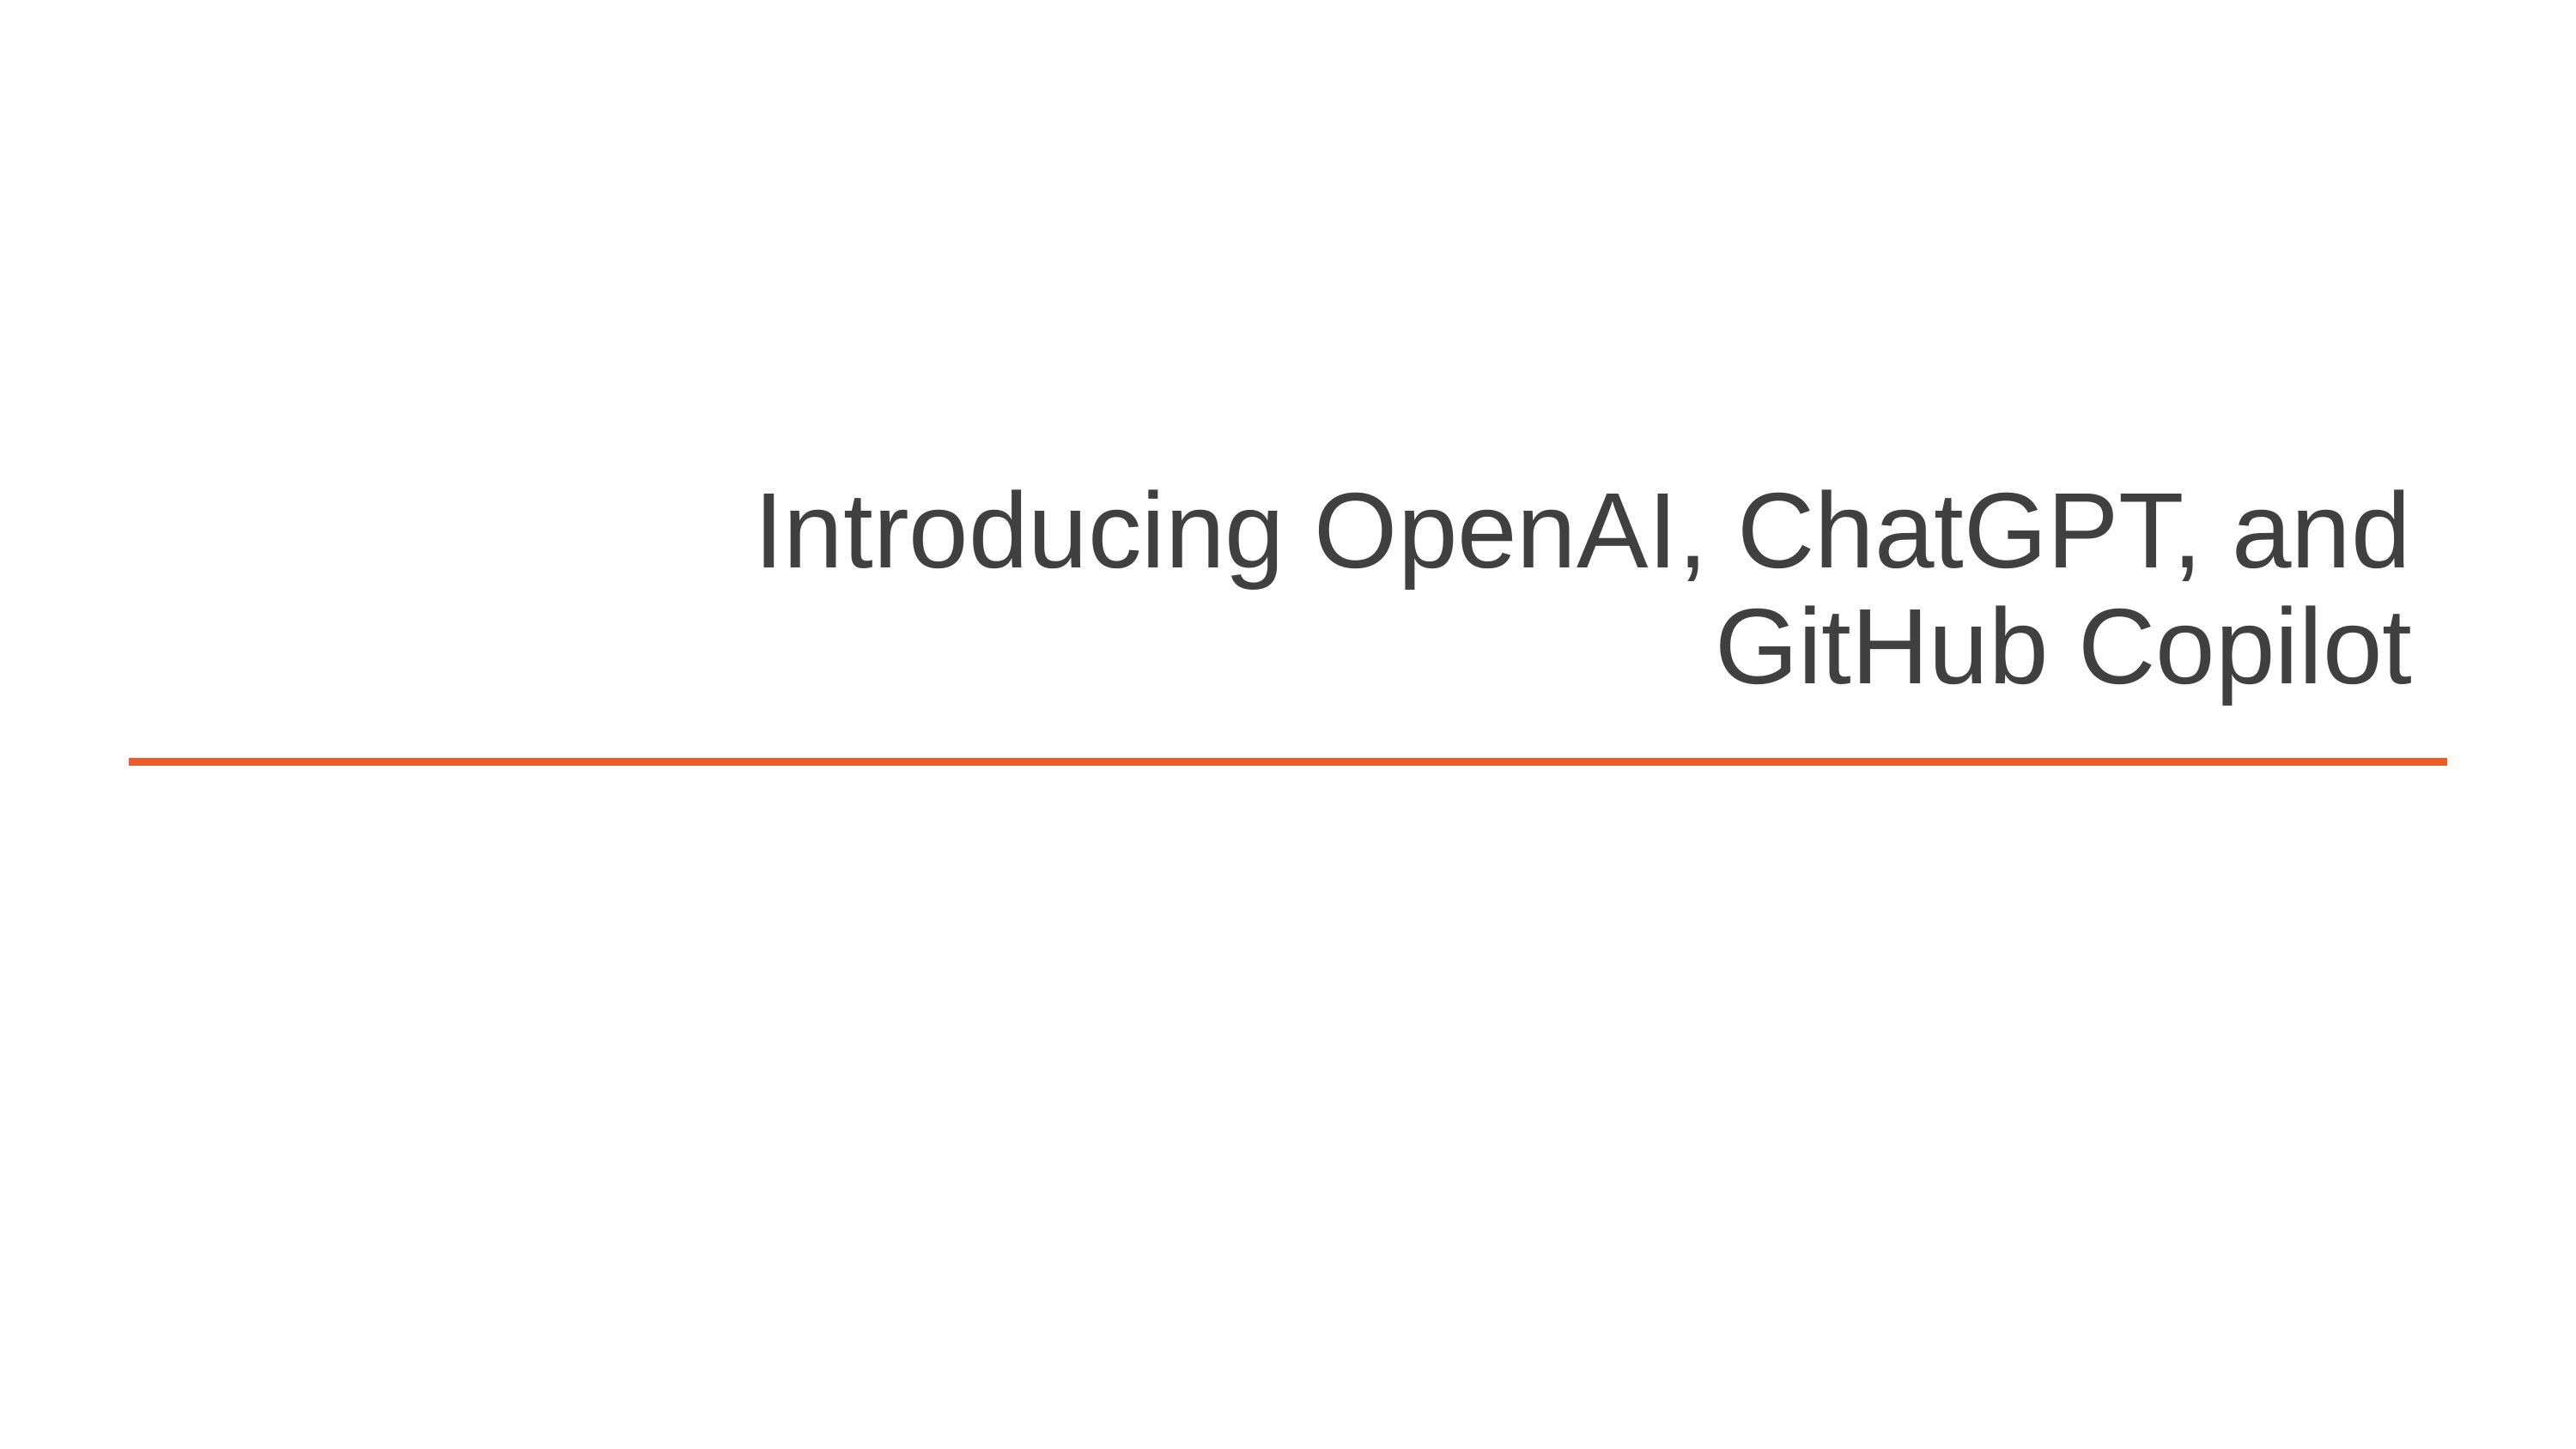

# Introducing OpenAI, ChatGPT, and GitHub Copilot